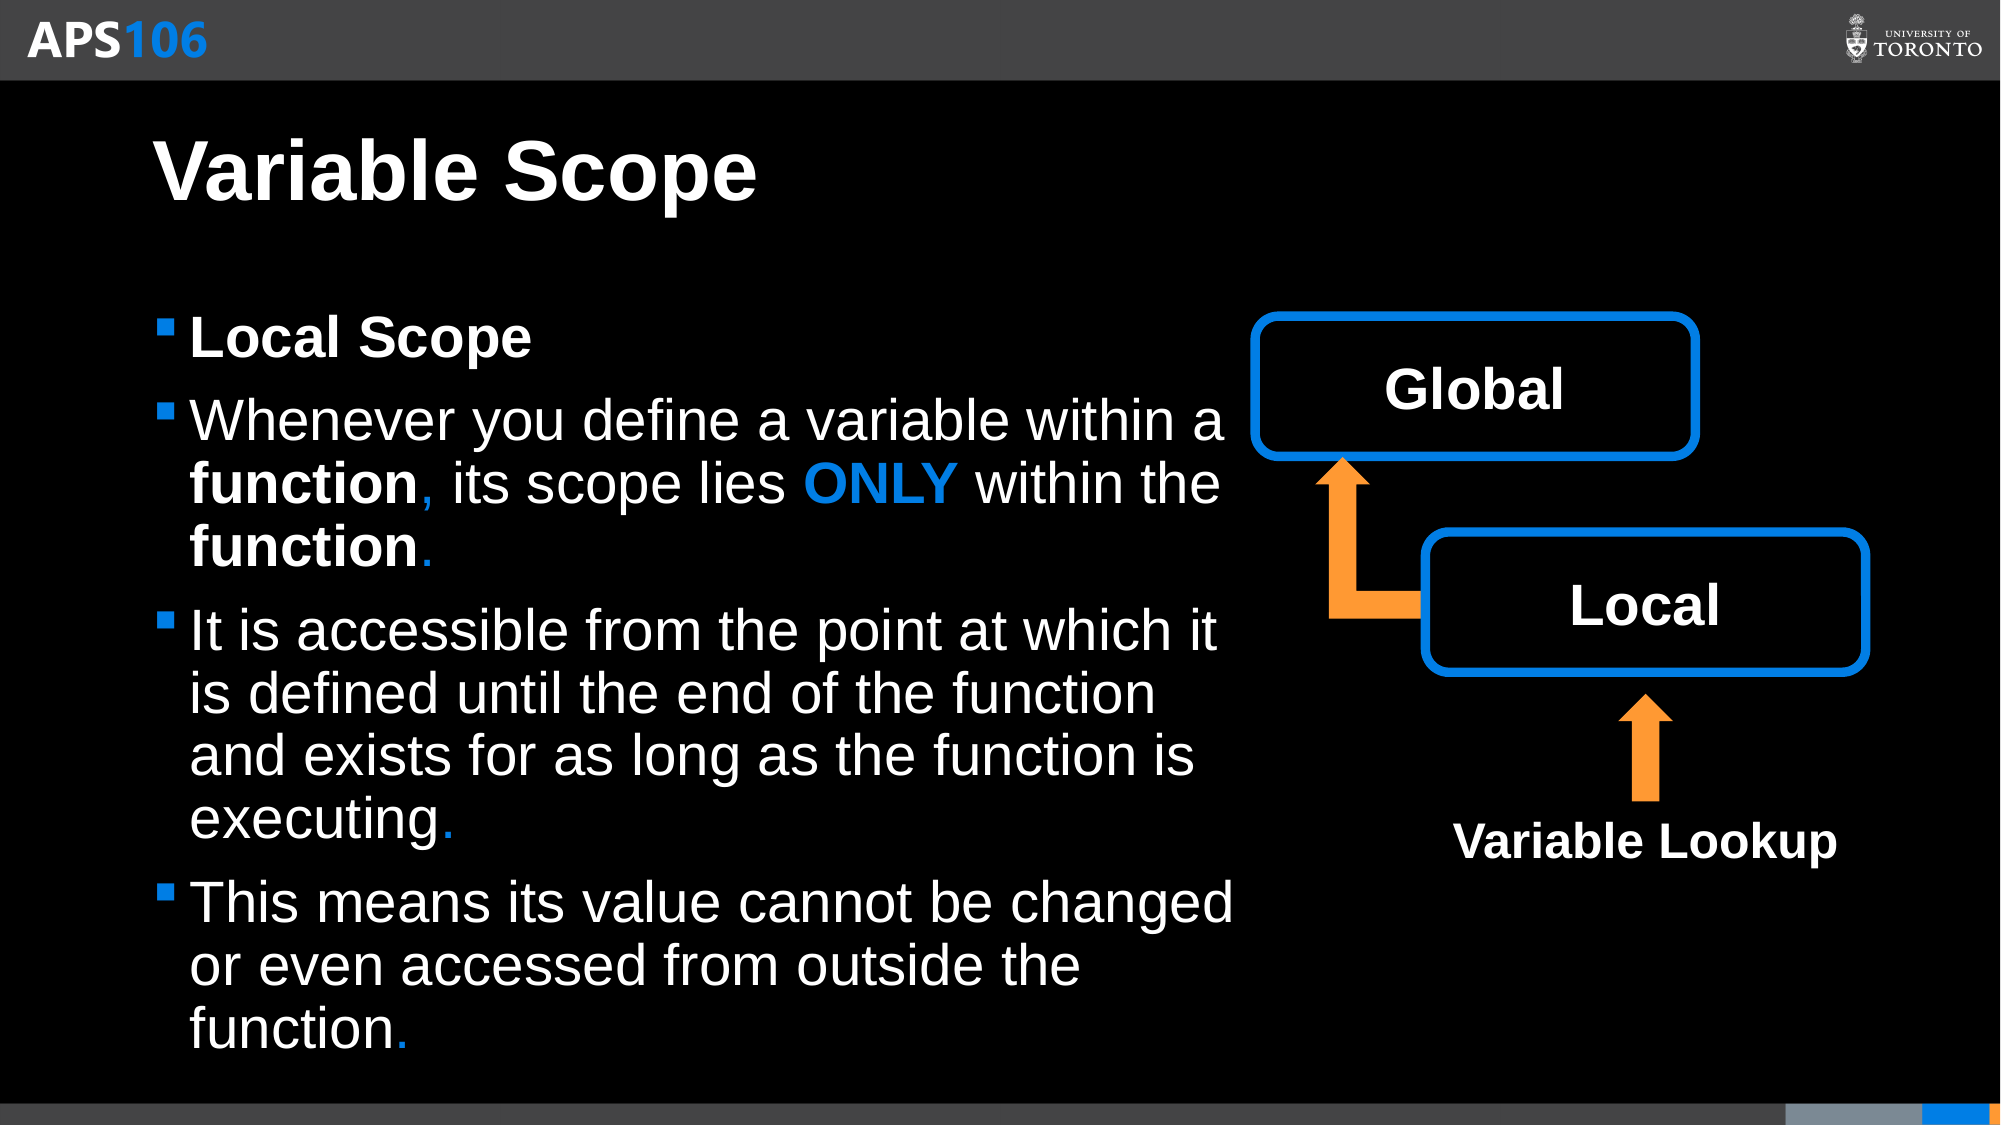

# Variable Scope
Local Scope
Whenever you define a variable within a function, its scope lies ONLY within the function.
It is accessible from the point at which it is defined until the end of the function and exists for as long as the function is executing.
This means its value cannot be changed or even accessed from outside the function.

Global

Local

Variable Lookup